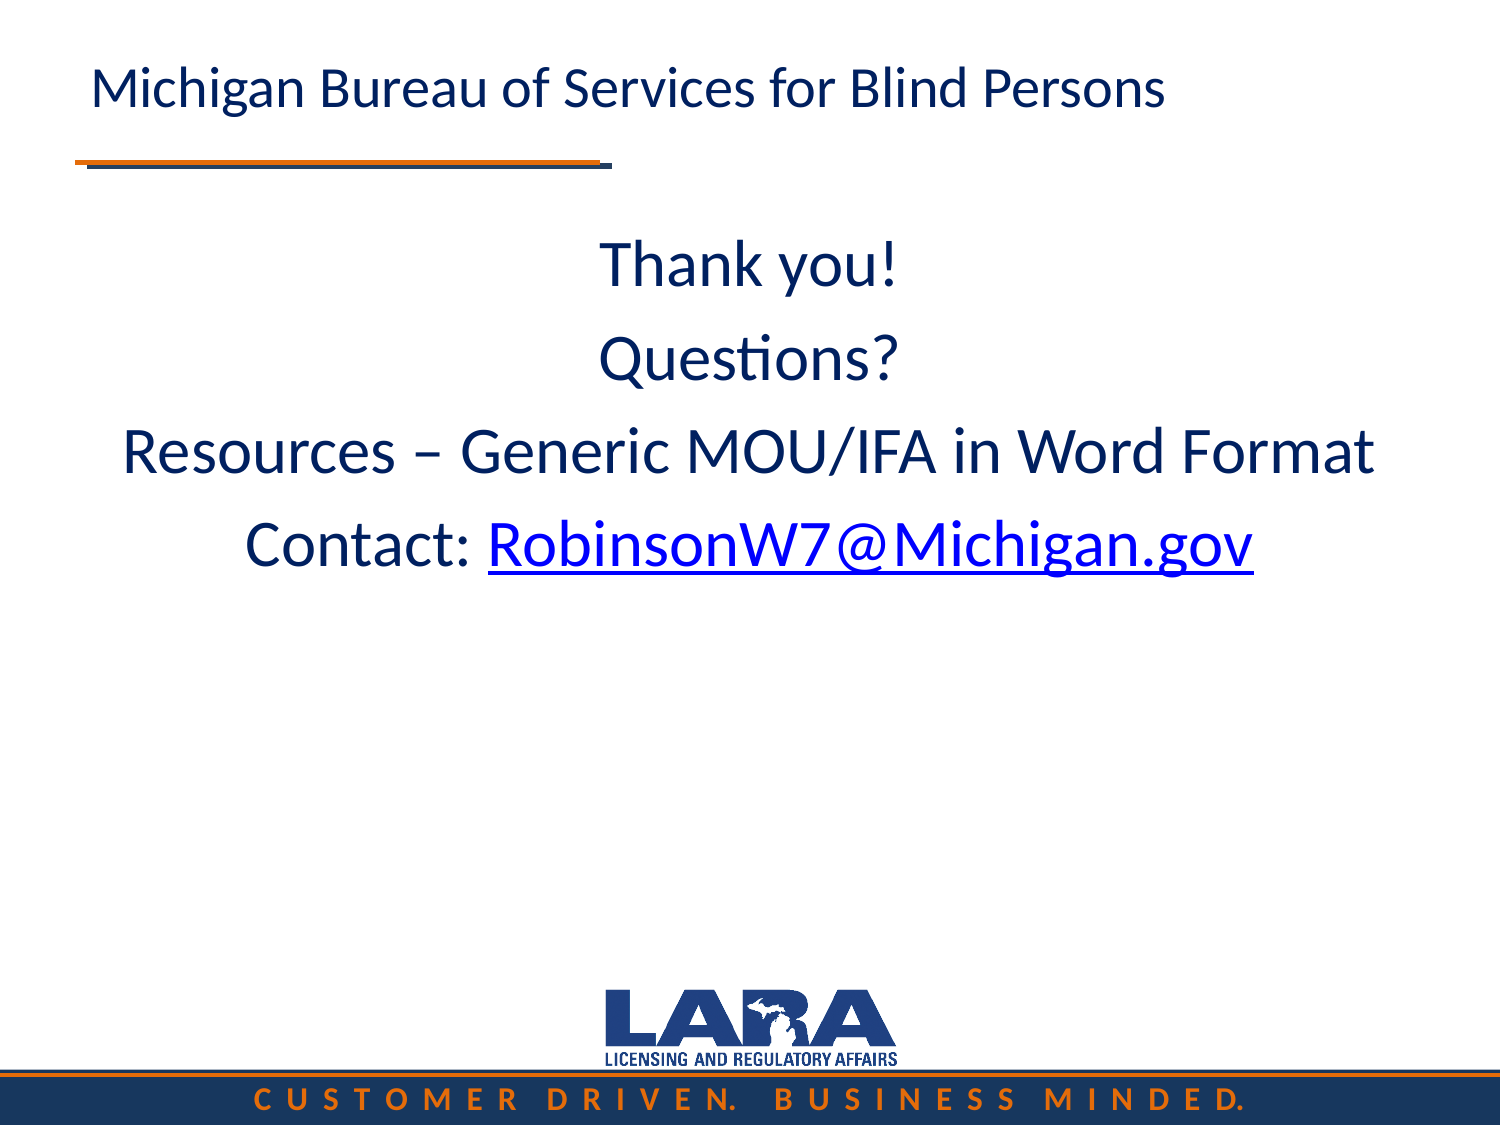

# Michigan Bureau of Services for Blind Persons
Thank you!
Questions?
Resources – Generic MOU/IFA in Word Format
Contact: RobinsonW7@Michigan.gov